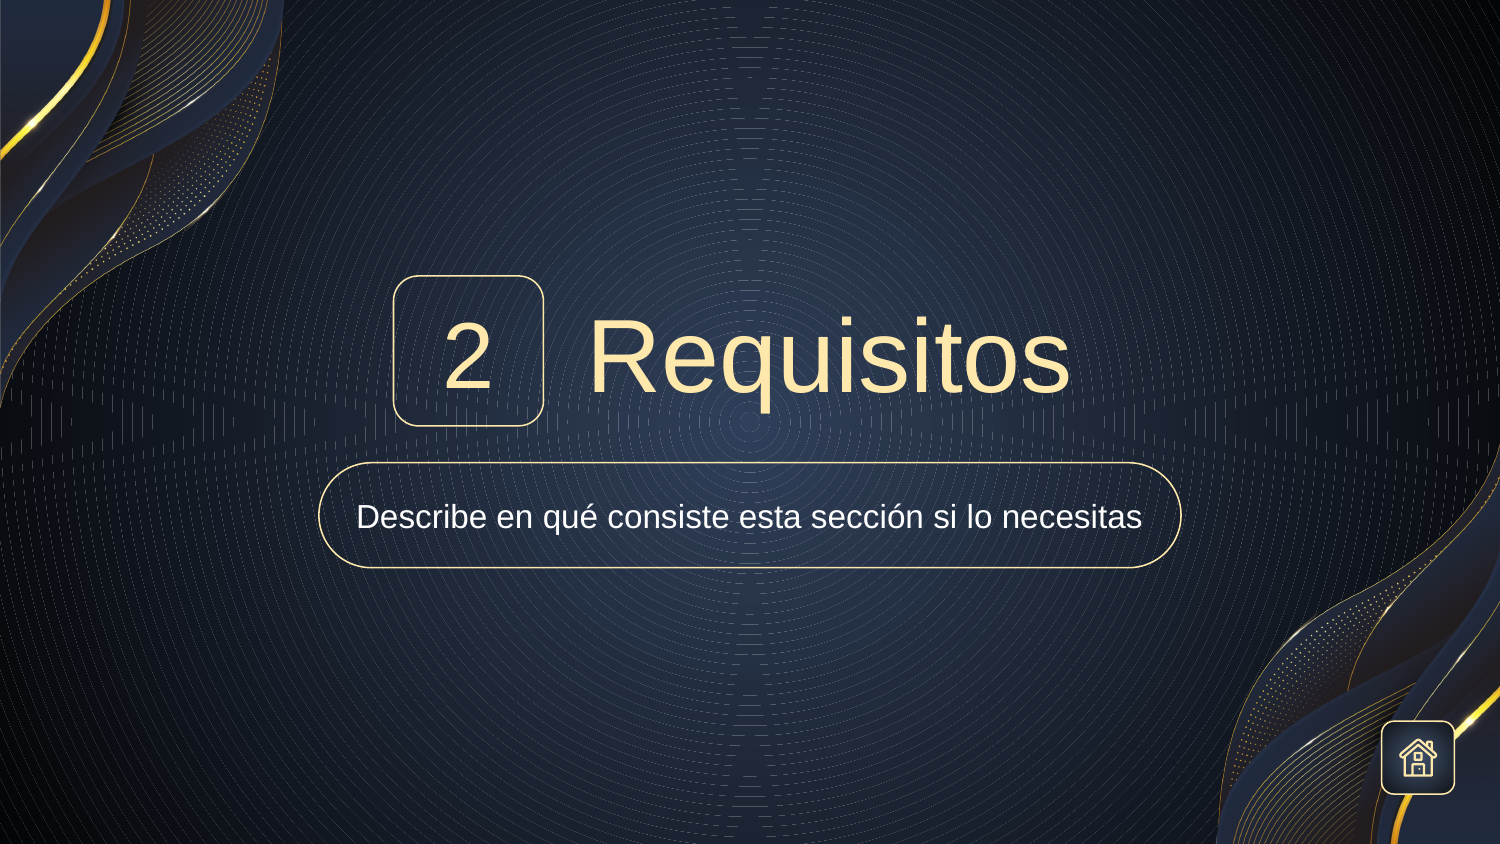

# Requisitos
2

Describe en qué consiste esta sección si lo necesitas